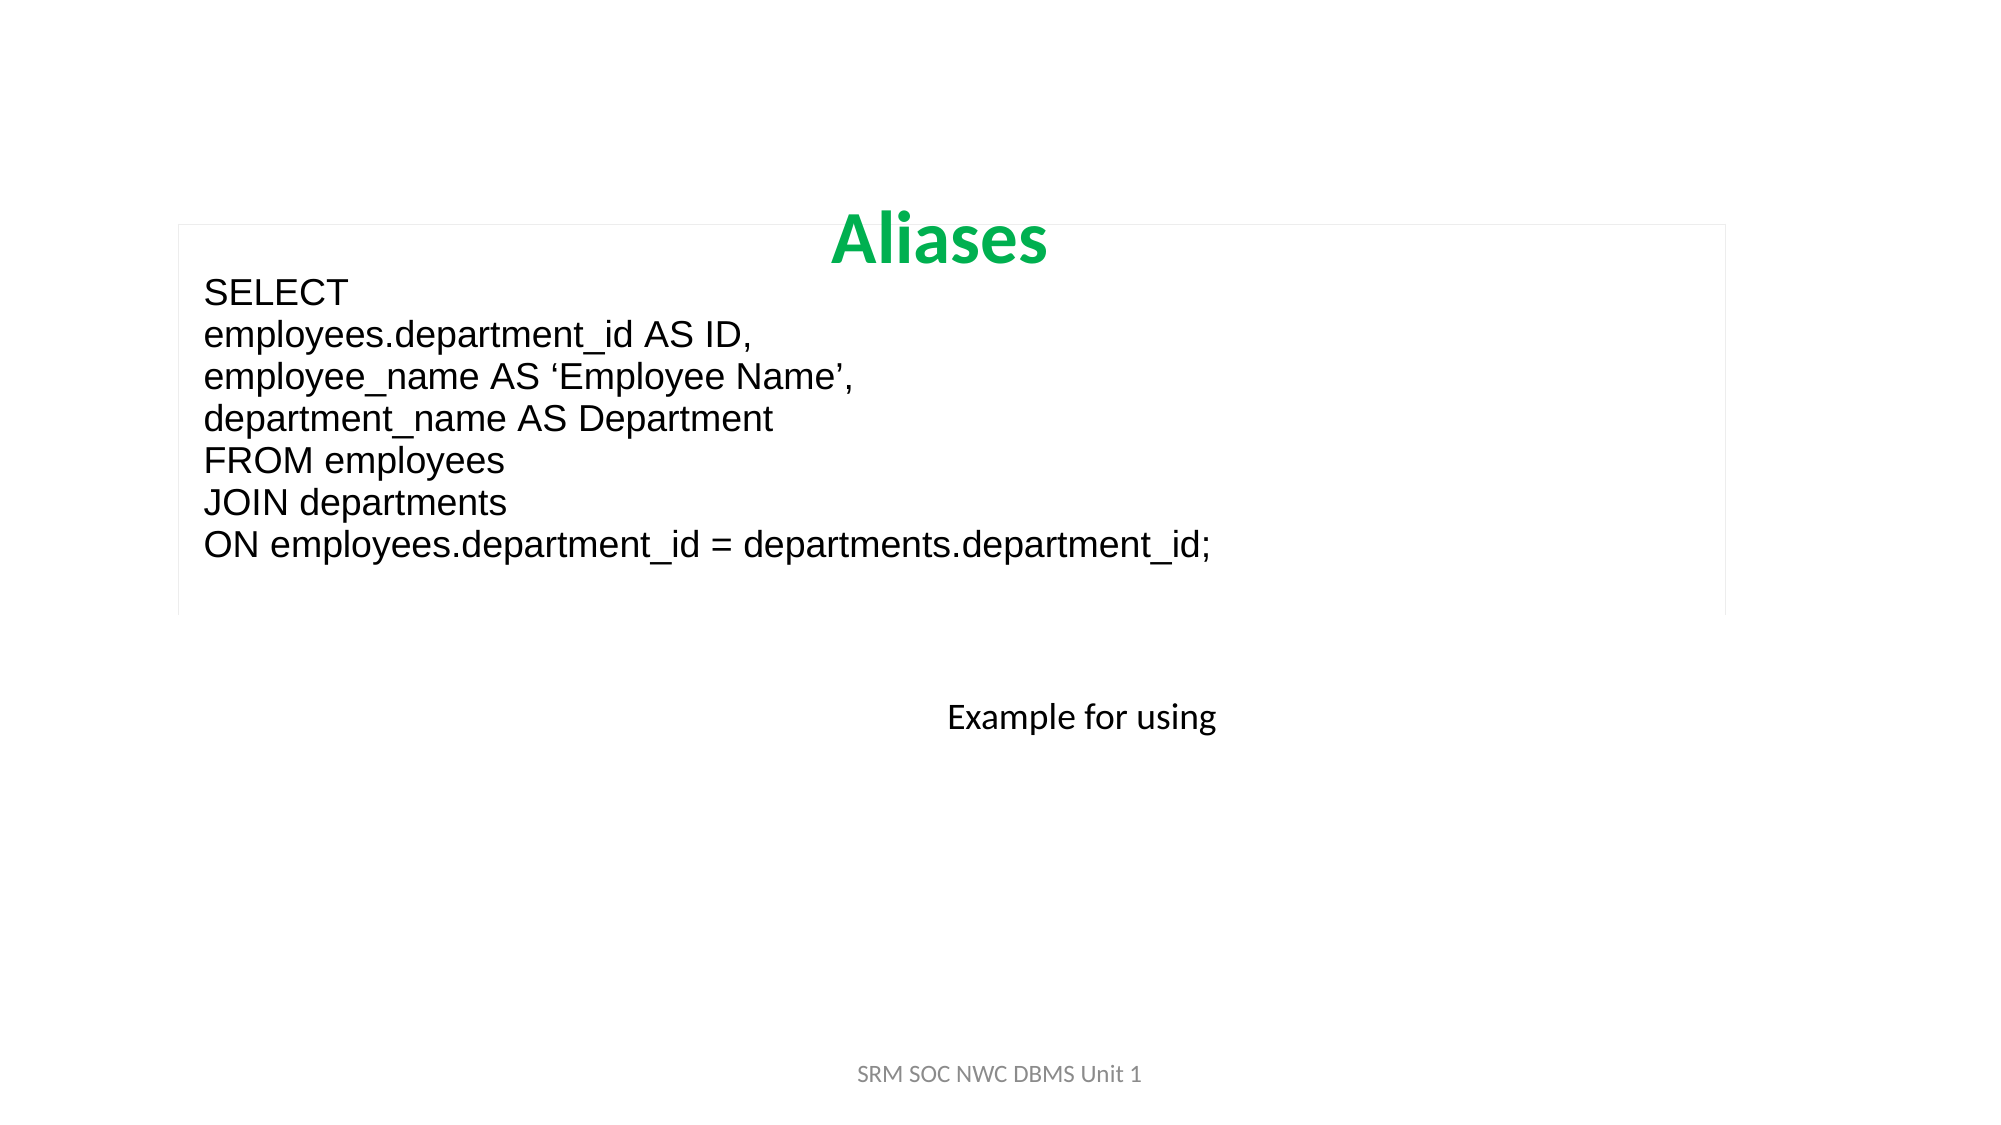

#
Aliases
| SELECT employees.department\_id AS ID, employee\_name AS ‘Employee Name’, department\_name AS Department FROM employees JOIN departments ON employees.department\_id = departments.department\_id; |
| --- |
Example for using
SRM SOC NWC DBMS Unit 1